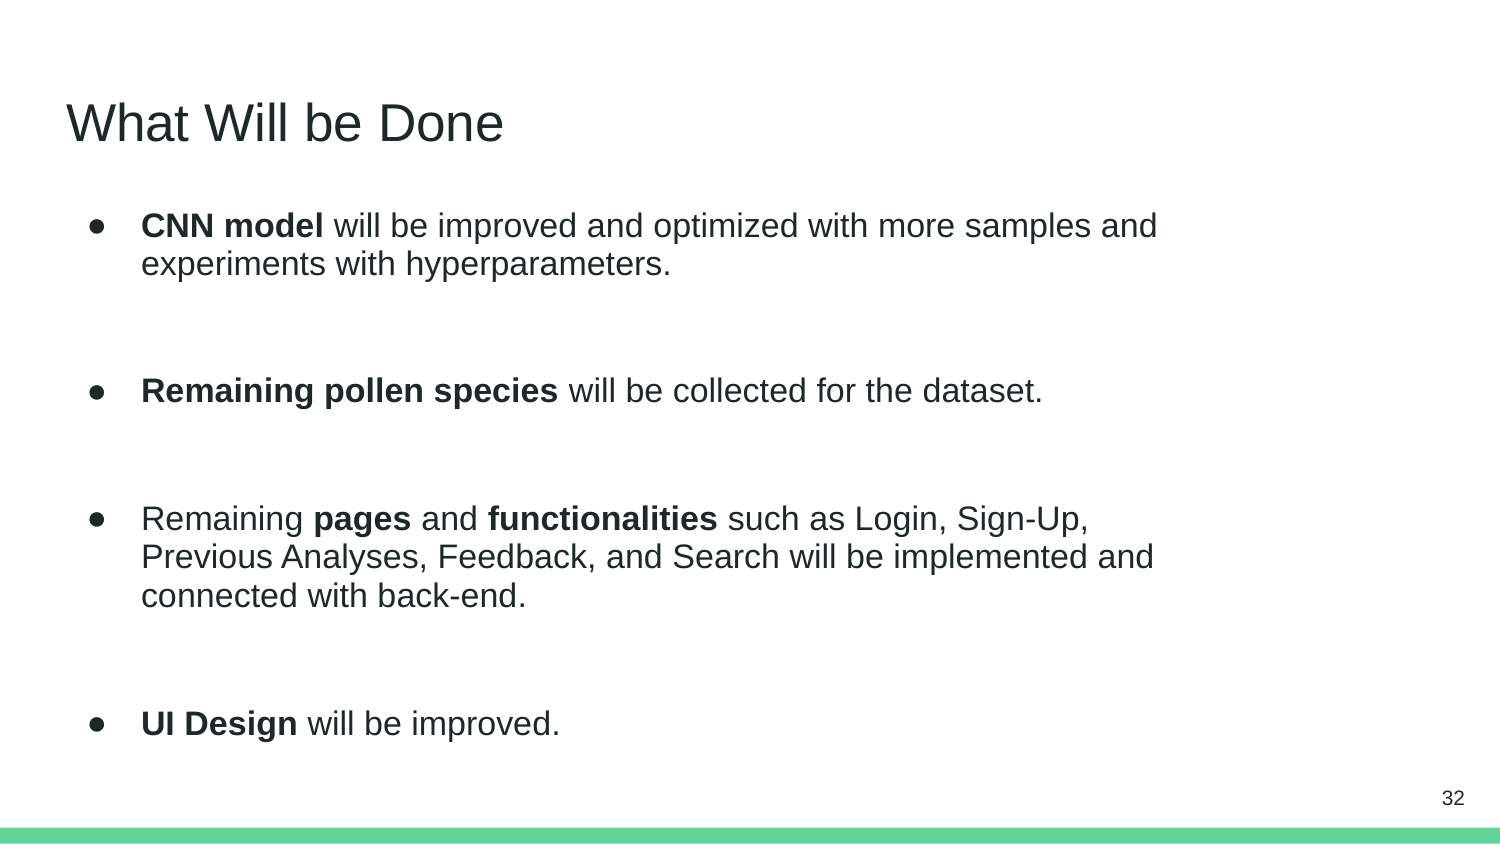

# What Will be Done
CNN model will be improved and optimized with more samples and experiments with hyperparameters.

Remaining pollen species will be collected for the dataset.

Remaining pages and functionalities such as Login, Sign-Up, Previous Analyses, Feedback, and Search will be implemented and connected with back-end.

UI Design will be improved.

32